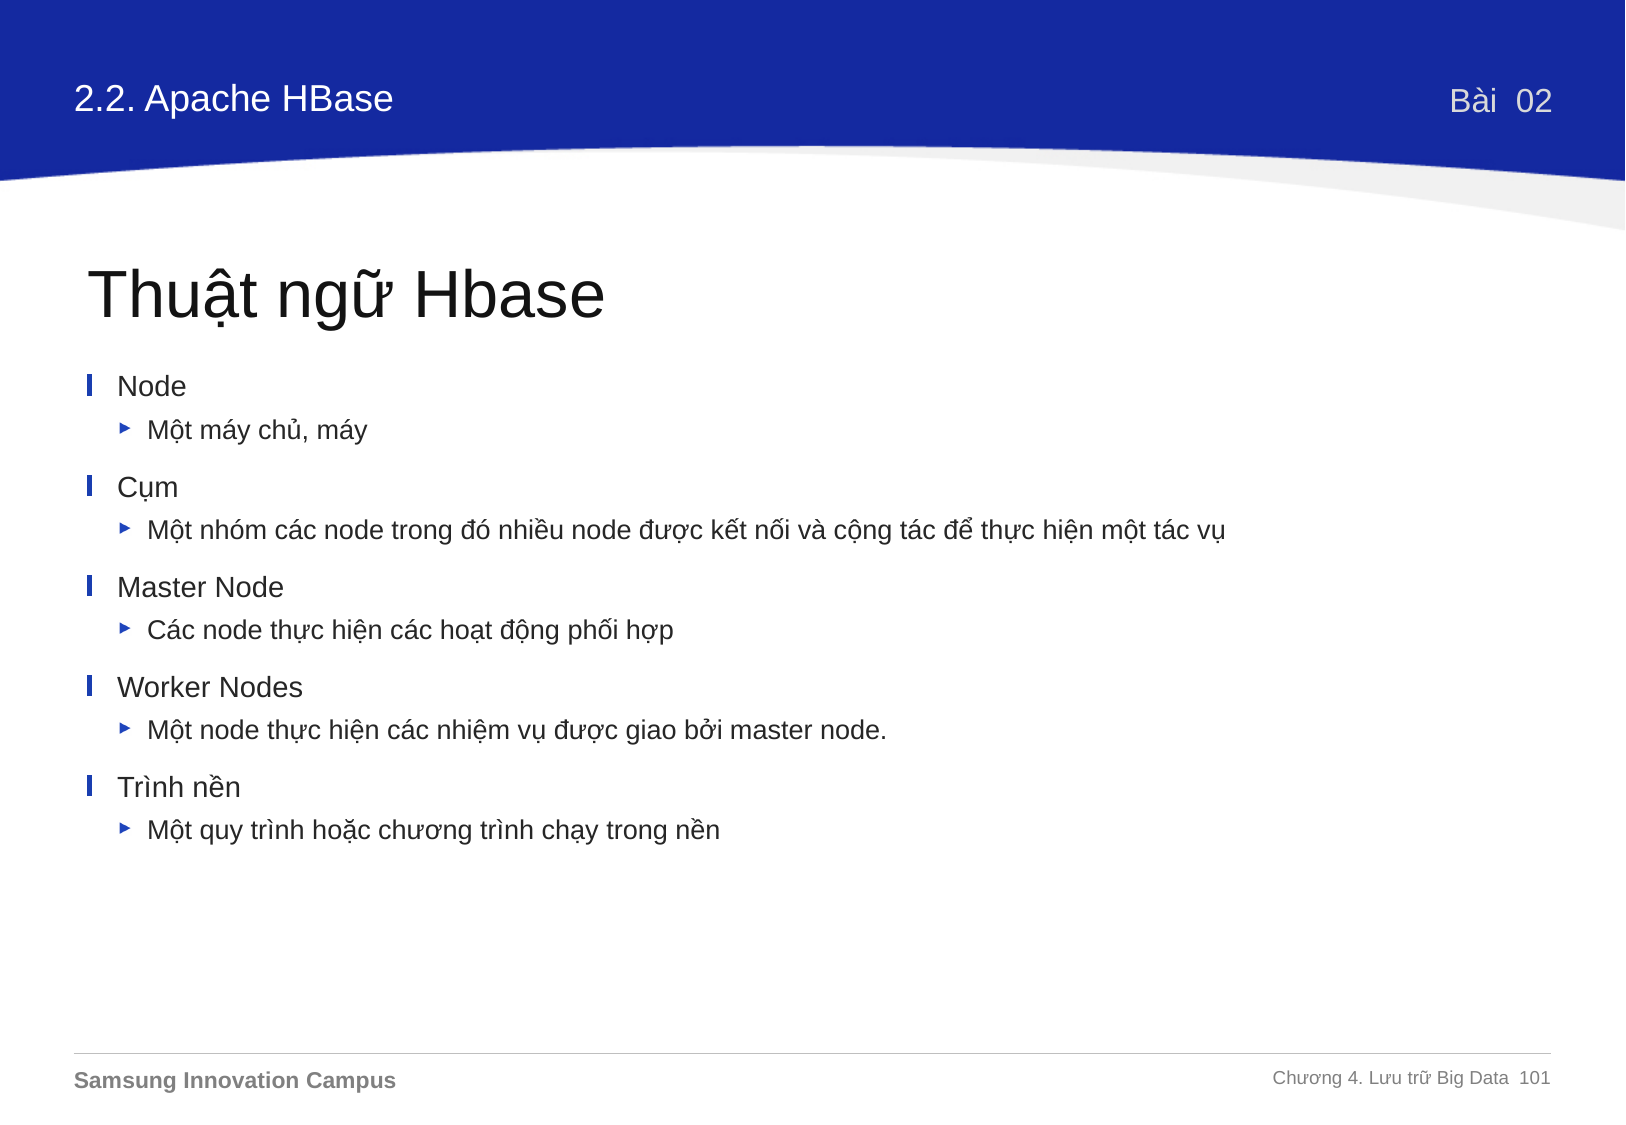

2.2. Apache HBase
Bài  02
Thuật ngữ Hbase
Node
Một máy chủ, máy
Cụm
Một nhóm các node trong đó nhiều node được kết nối và cộng tác để thực hiện một tác vụ
Master Node
Các node thực hiện các hoạt động phối hợp
Worker Nodes
Một node thực hiện các nhiệm vụ được giao bởi master node.
Trình nền
Một quy trình hoặc chương trình chạy trong nền